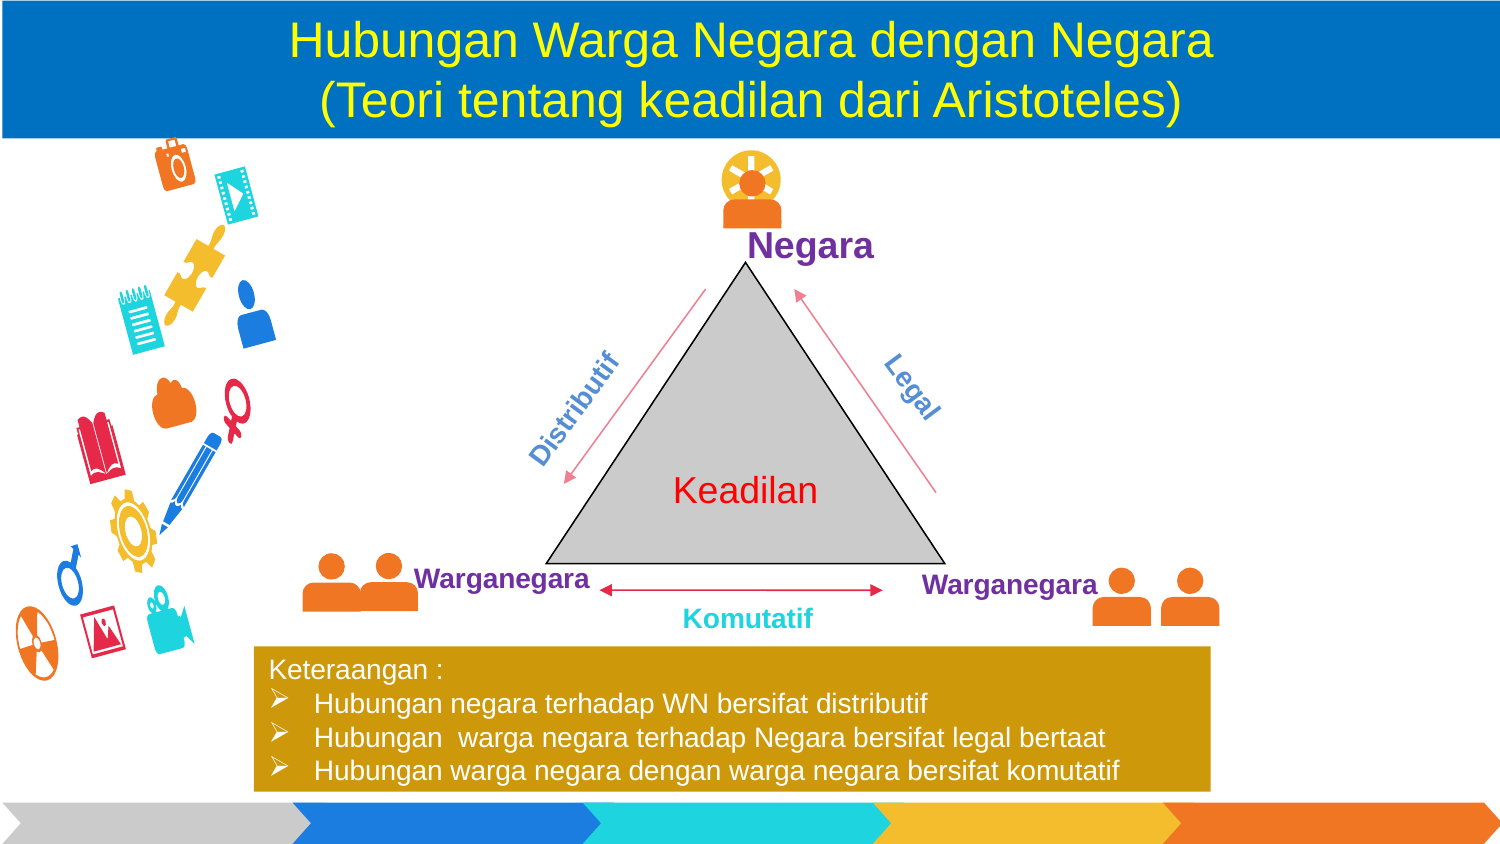

# Hubungan Warga Negara dengan Negara (Teori tentang keadilan dari Aristoteles)

                        	Negara
Keadilan

Legal
Distributif

Warganegara

Warganegara

Komutatif
Keteraangan :
   Hubungan negara terhadap WN bersifat distributif
   Hubungan  warga negara terhadap Negara bersifat legal bertaat
   Hubungan warga negara dengan warga negara bersifat komutatif